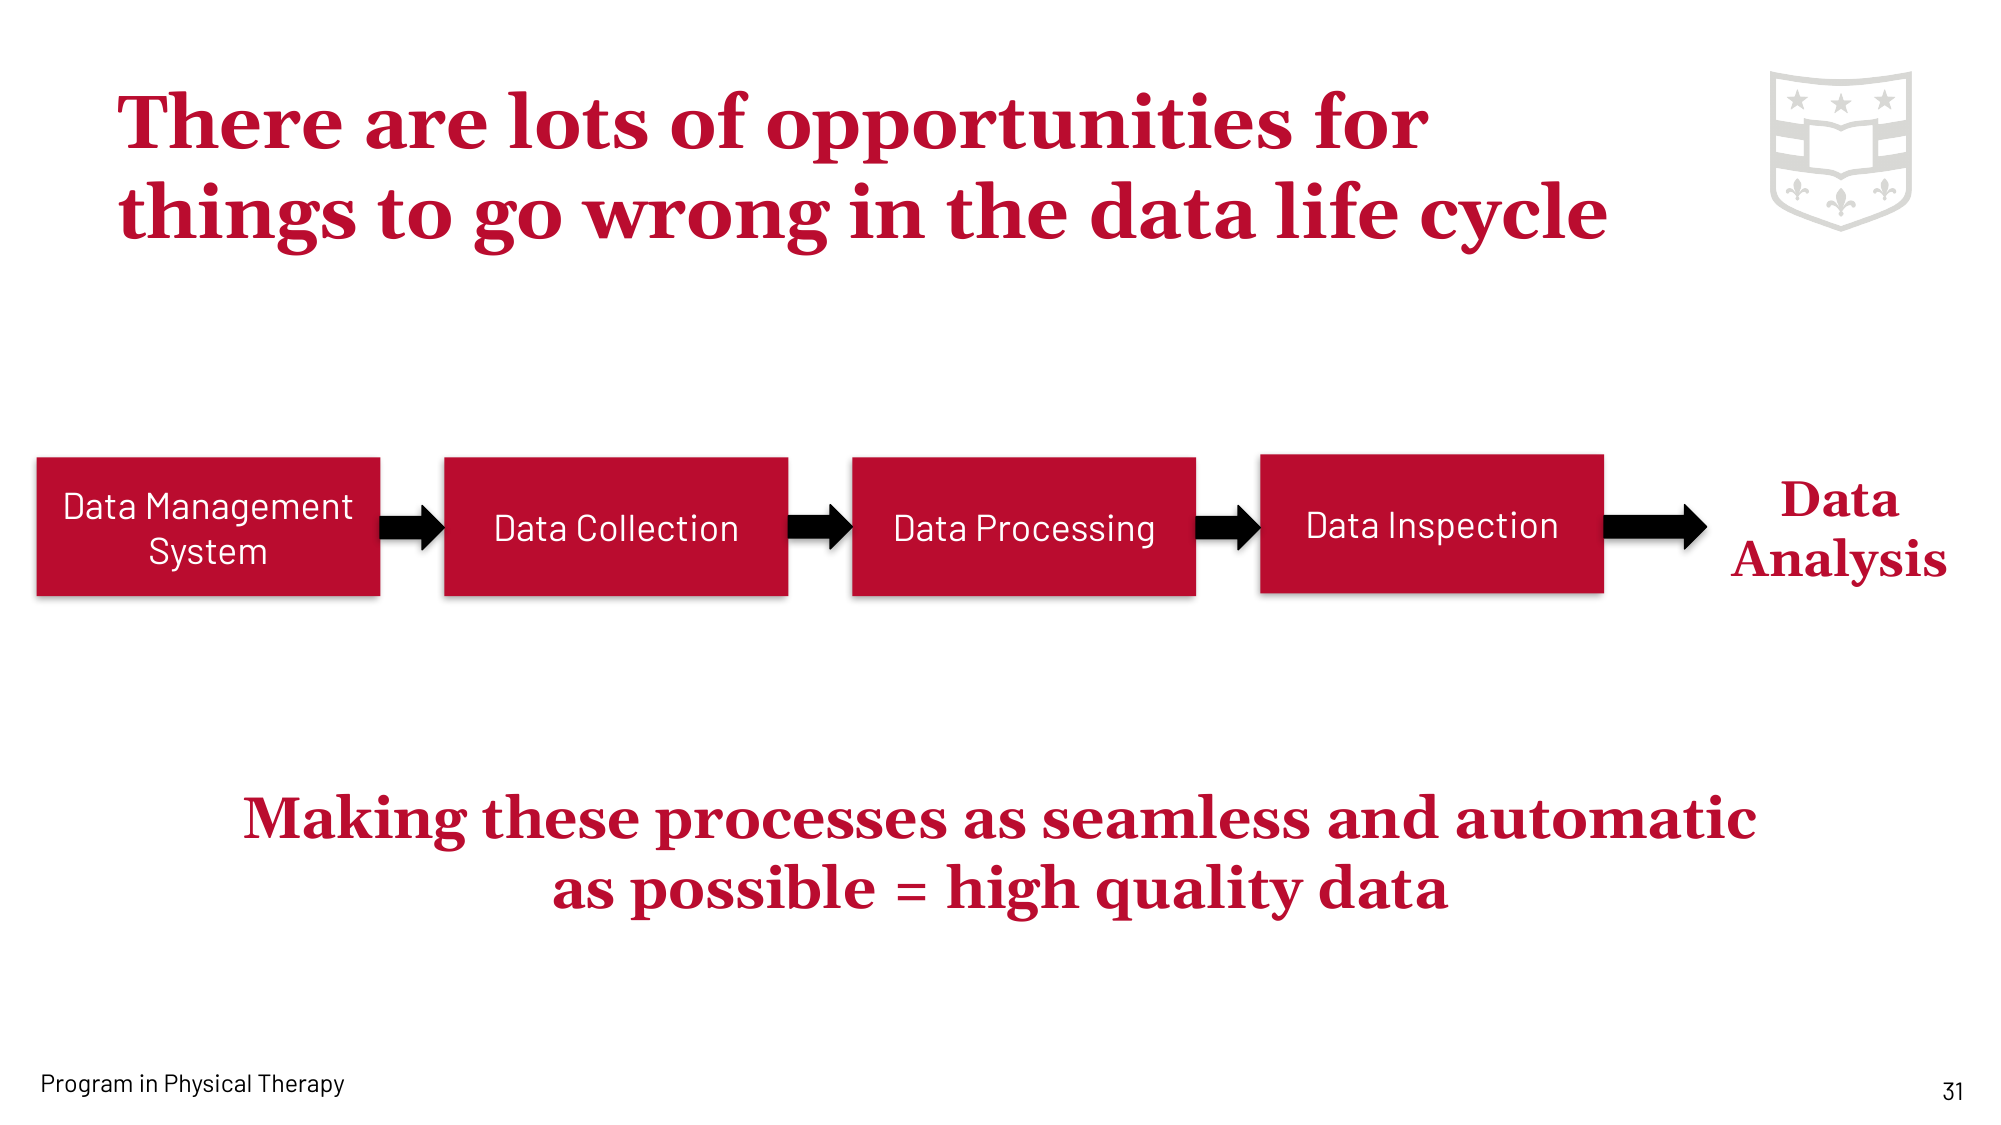

# There are lots of opportunities for things to go wrong in the data life cycle
Data Inspection
Data Processing
Data Management
System
Data Collection
Data Analysis

Making these processes as seamless and automatic as possible = high quality data